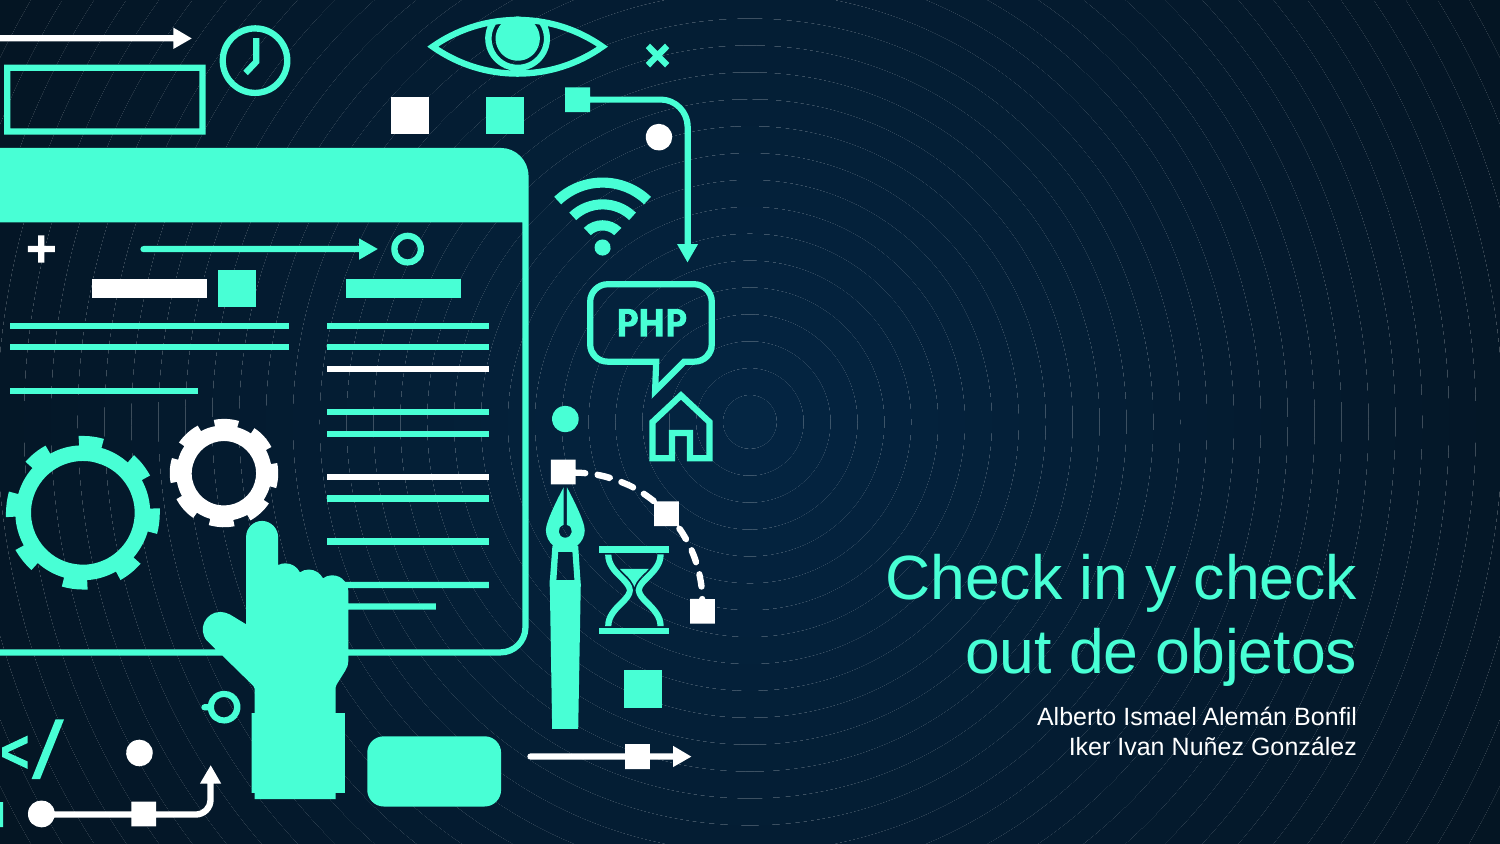

# Check in y check out de objetos

Alberto Ismael Alemán Bonfil
Iker Ivan Nuñez González